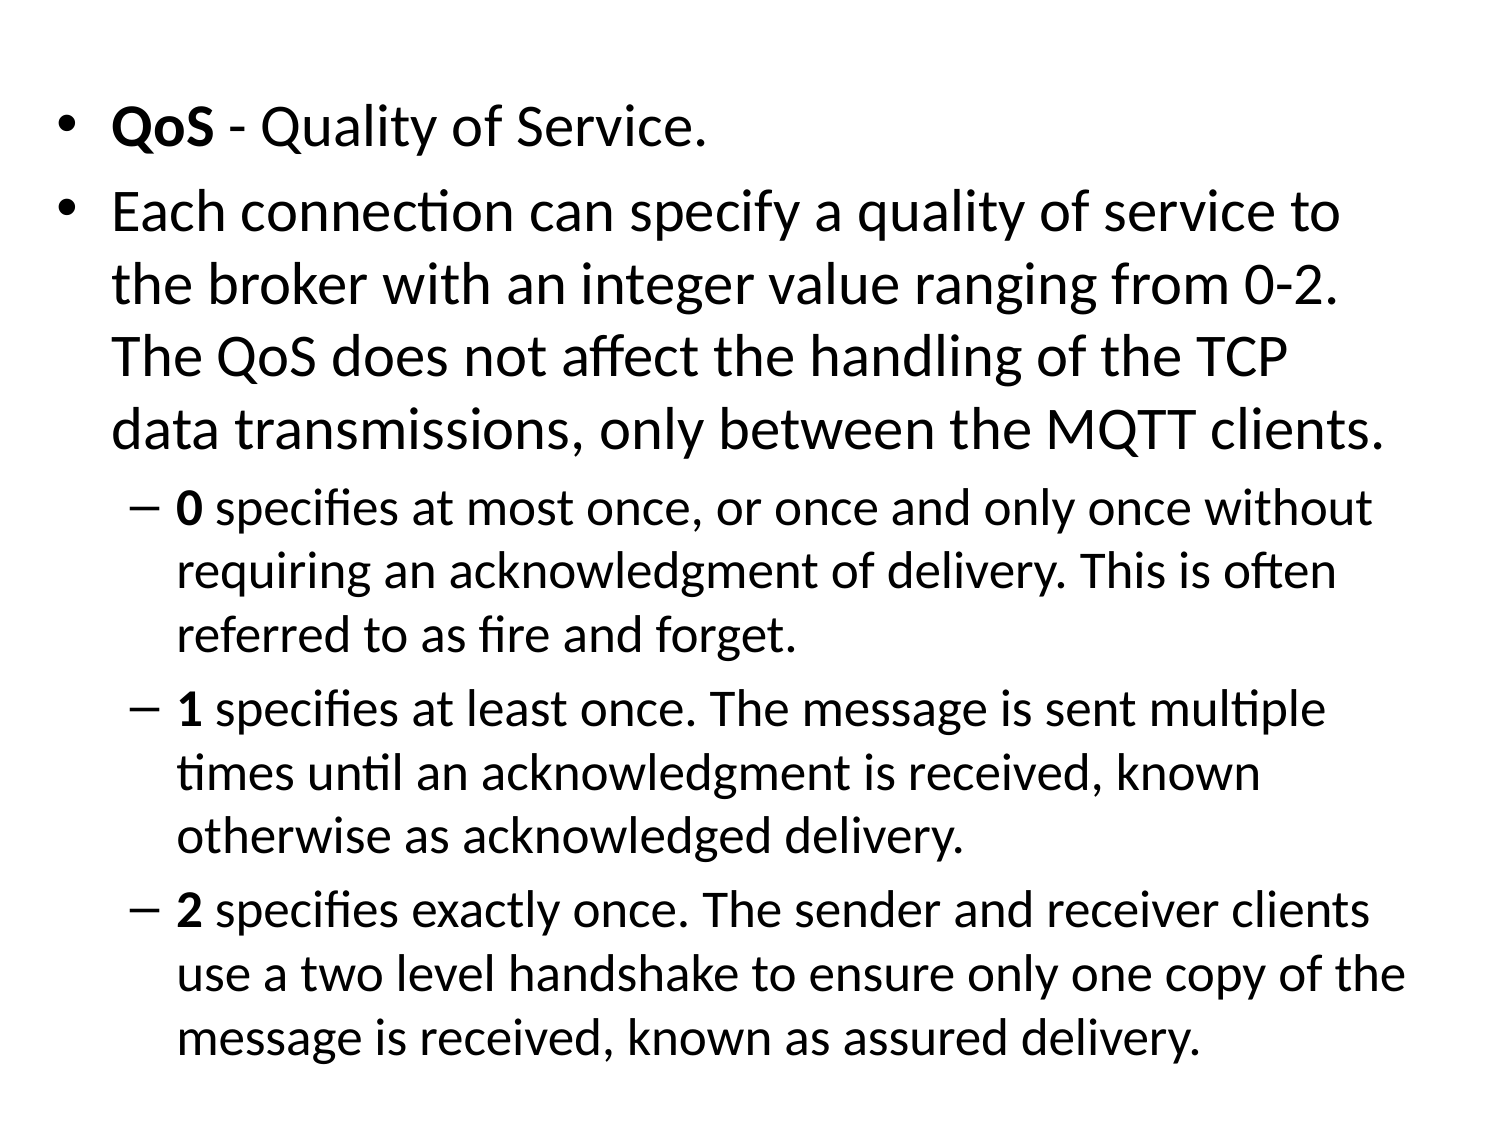

QoS - Quality of Service.
Each connection can specify a quality of service to the broker with an integer value ranging from 0-2. The QoS does not affect the handling of the TCP data transmissions, only between the MQTT clients.
0 specifies at most once, or once and only once without requiring an acknowledgment of delivery. This is often referred to as fire and forget.
1 specifies at least once. The message is sent multiple times until an acknowledgment is received, known otherwise as acknowledged delivery.
2 specifies exactly once. The sender and receiver clients use a two level handshake to ensure only one copy of the message is received, known as assured delivery.